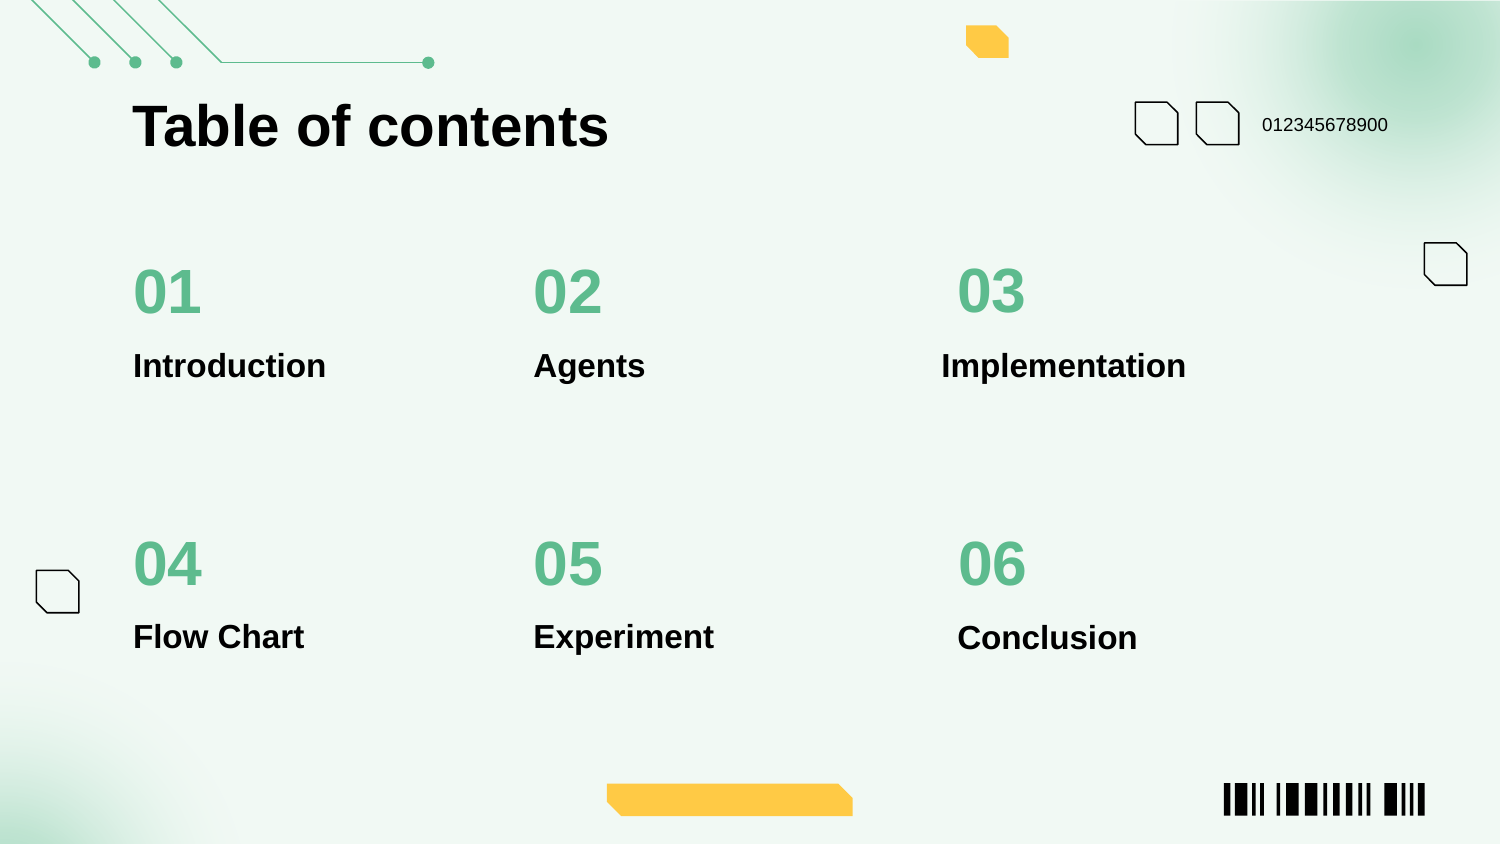

# Table of contents

012345678900
03
01
02
Introduction
Agents
Implementation
04
05
06
Flow Chart
Experiment
Conclusion